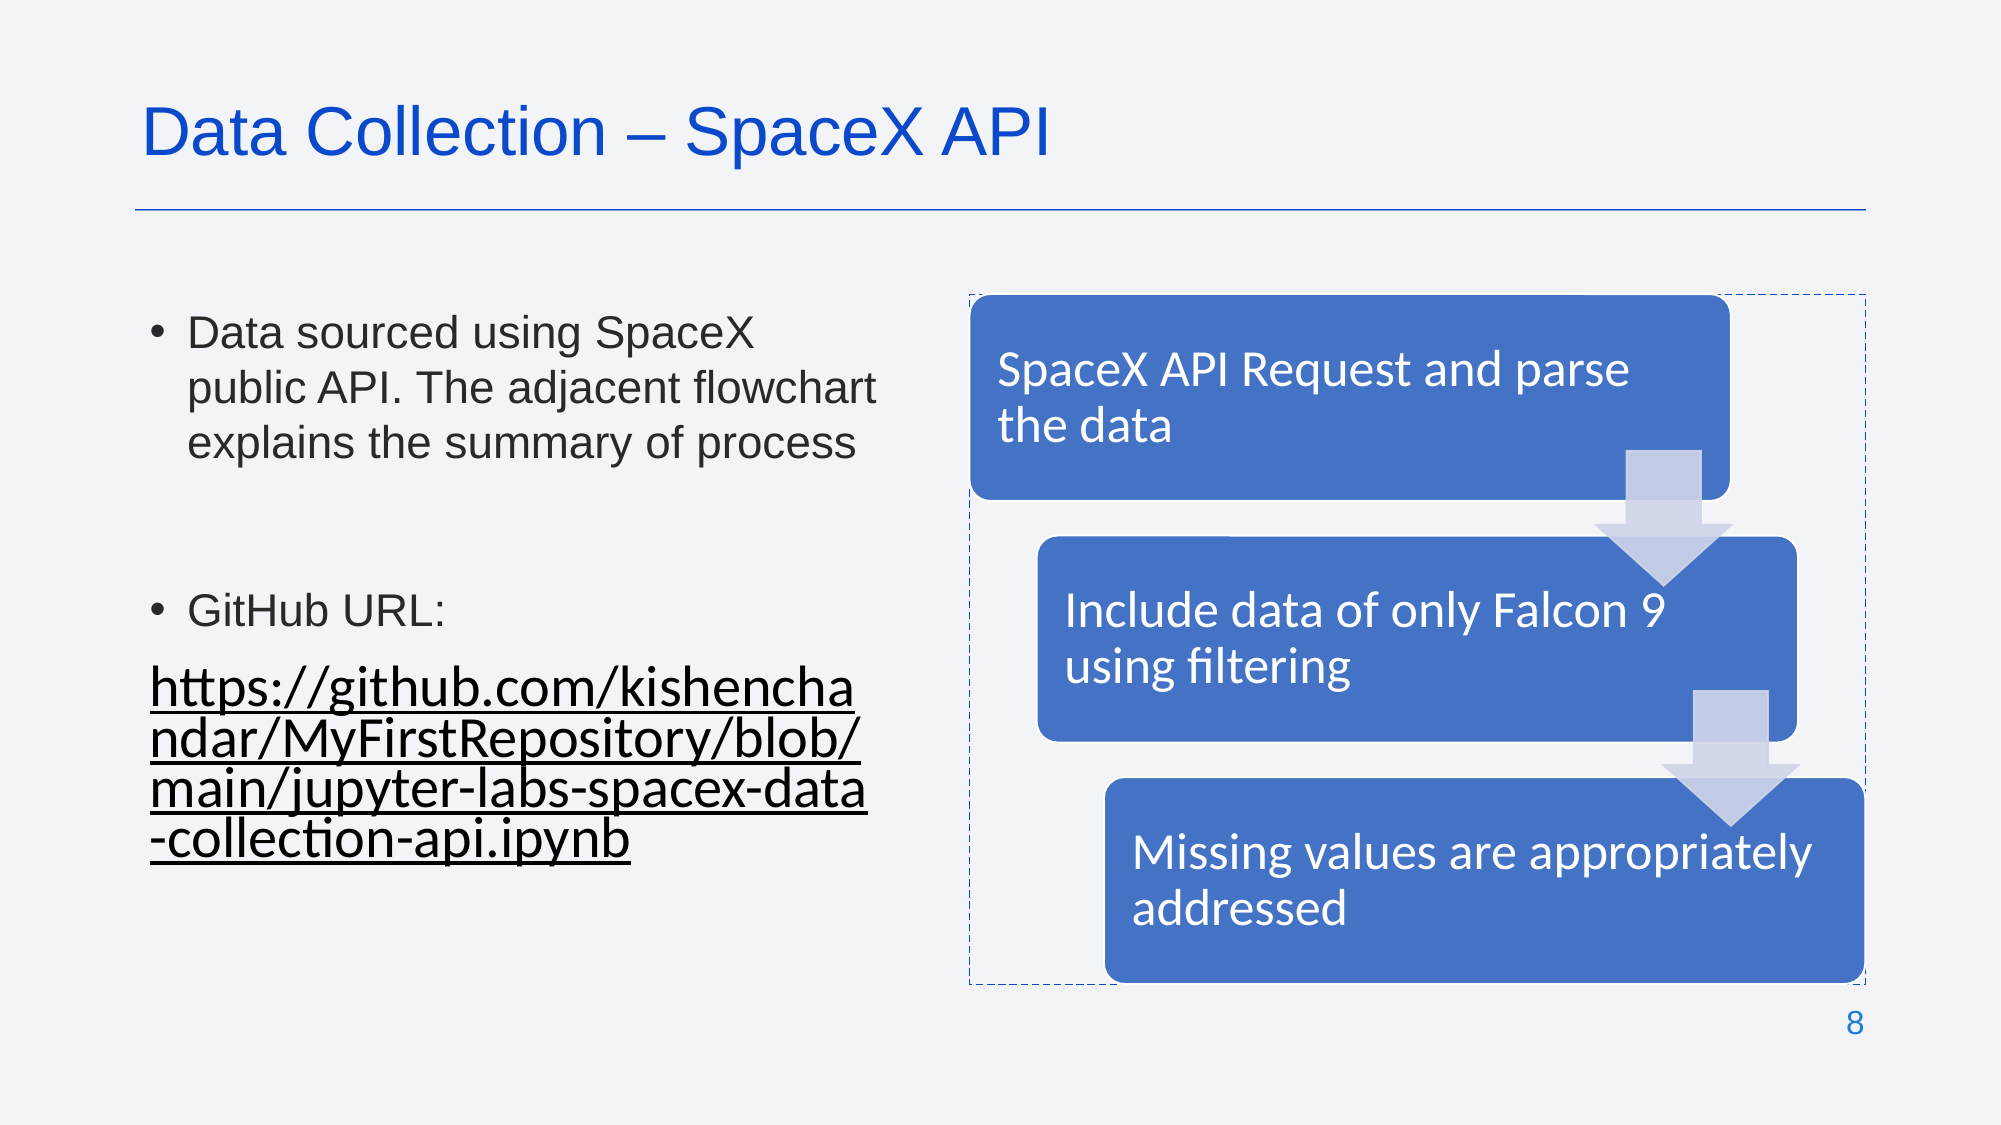

Data Collection – SpaceX API
SpaceX API Request and parse the data
Include data of only Falcon 9 using filtering
Missing values are appropriately addressed

Data sourced using SpaceX public API. The adjacent flowchart explains the summary of process

GitHub URL:
https://github.com/kishenchandar/MyFirstRepository/blob/main/jupyter-labs-spacex-data-collection-api.ipynb
8